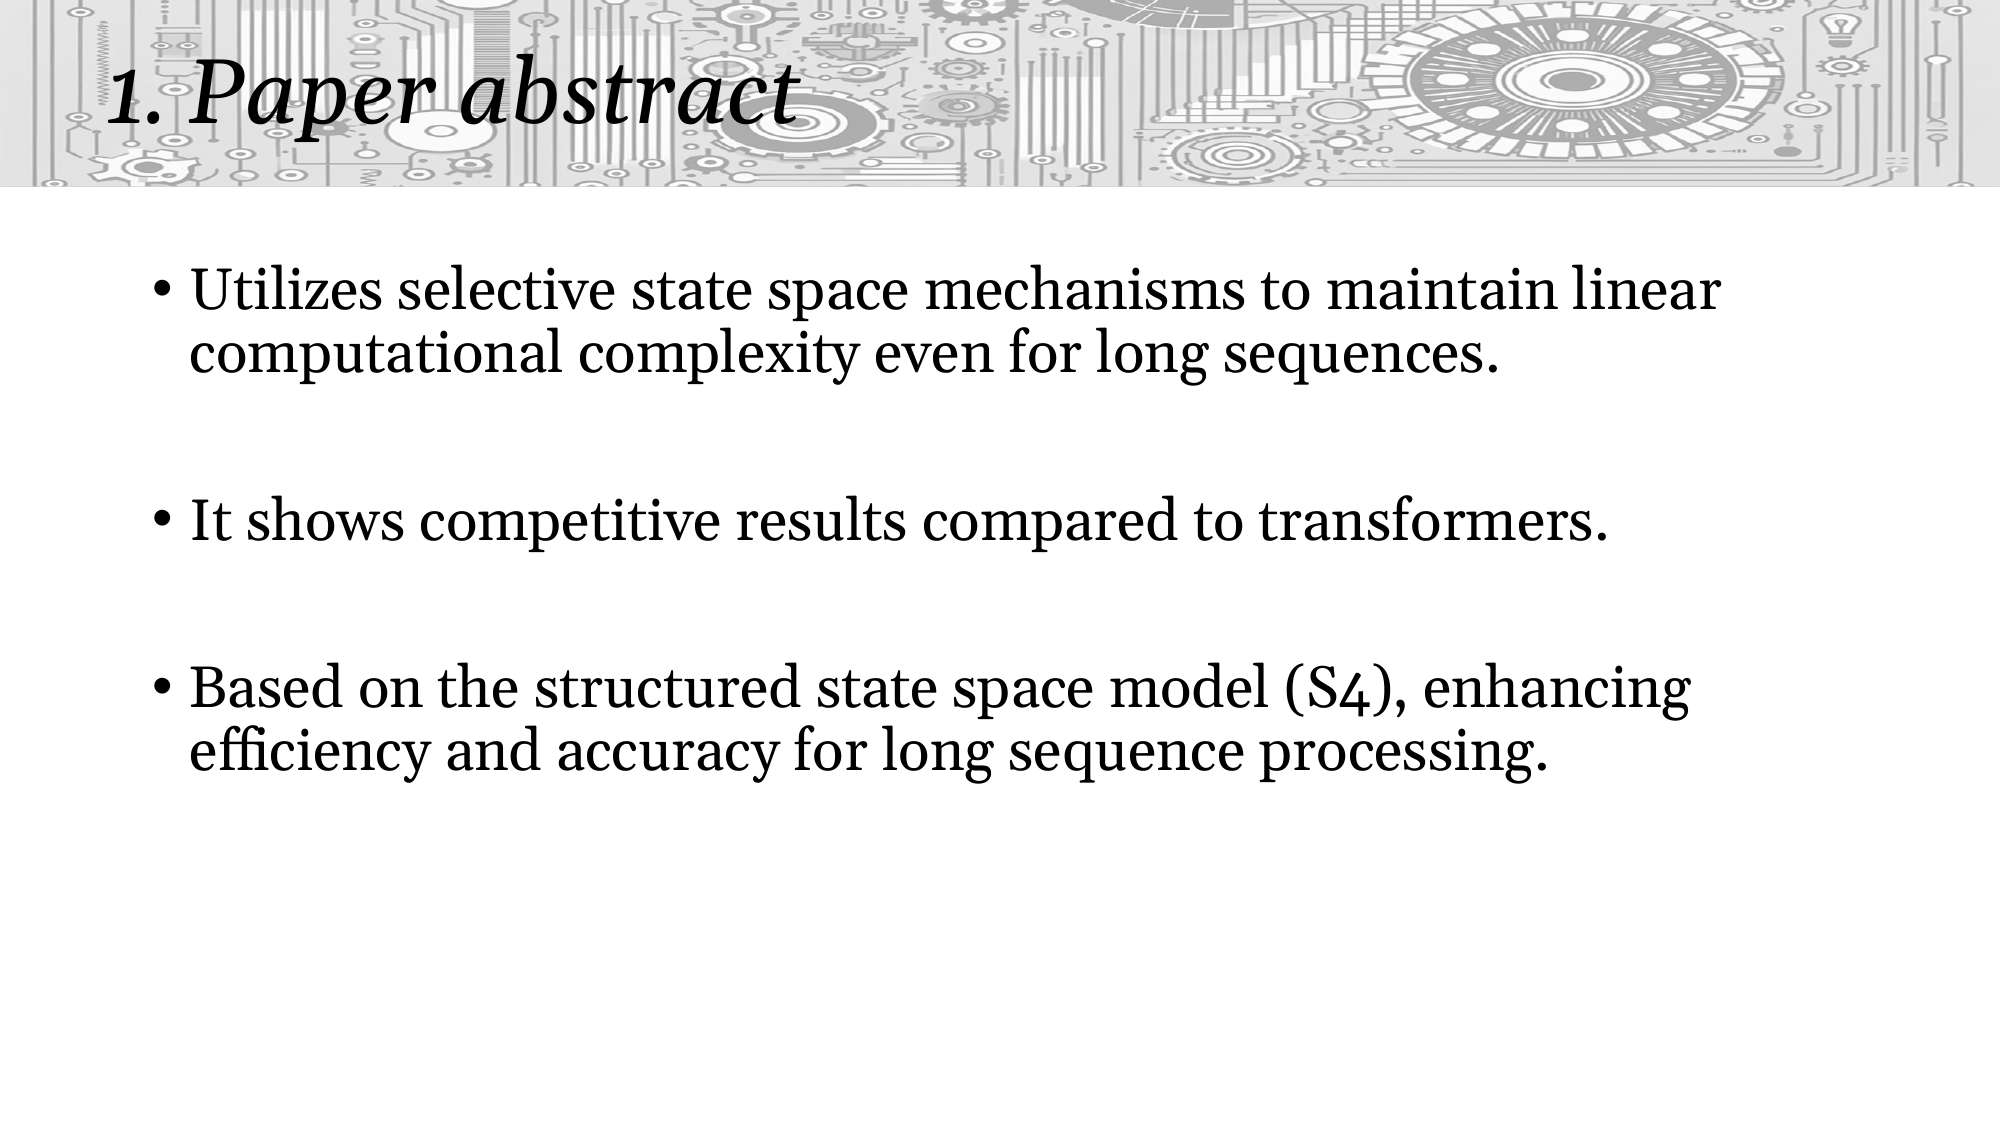

# 1. Paper abstract

Utilizes selective state space mechanisms to maintain linear computational complexity even for long sequences.

It shows competitive results compared to transformers.

Based on the structured state space model (S4), enhancing efficiency and accuracy for long sequence processing.